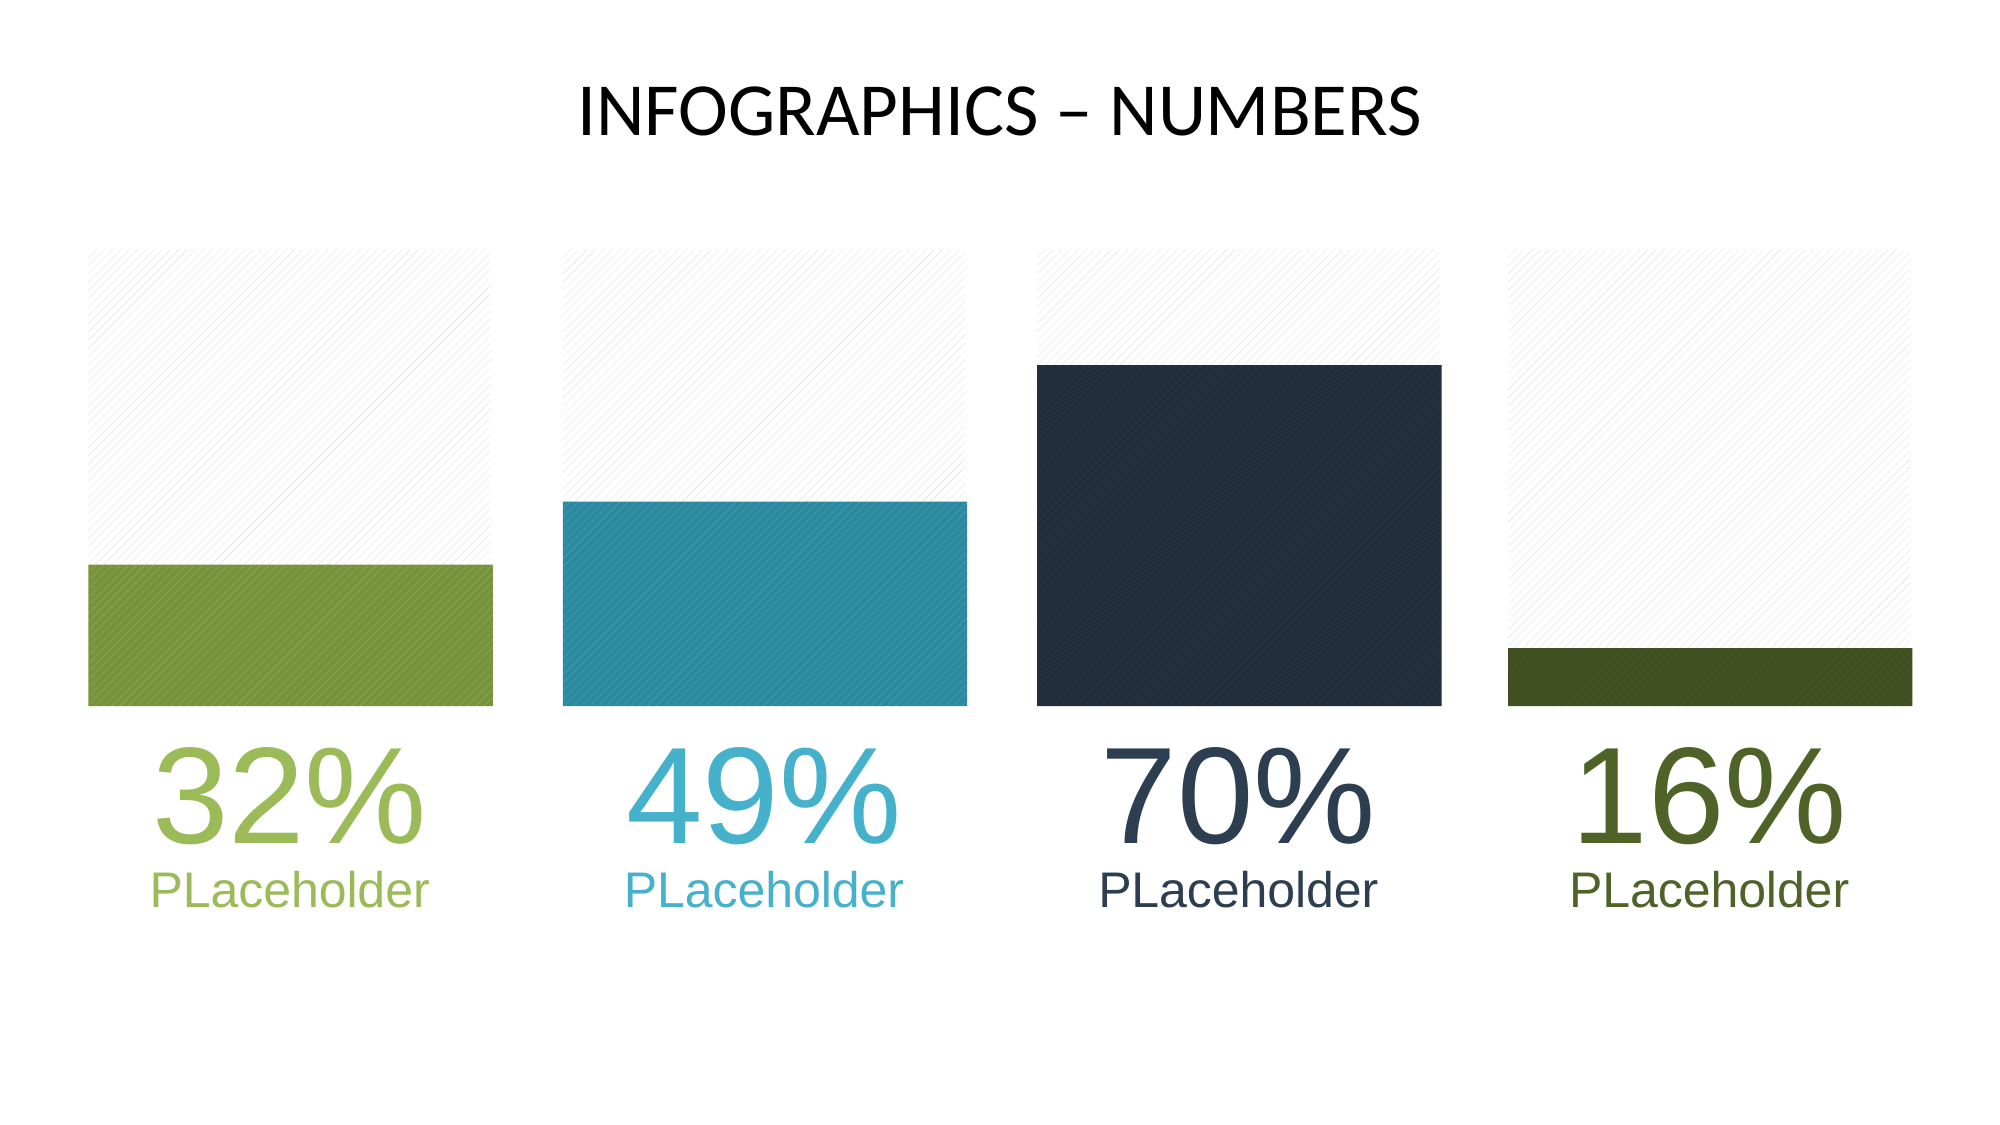

# Infographics – Numbers

32%
PLaceholder

49%
PLaceholder

70%
PLaceholder

16%
PLaceholder